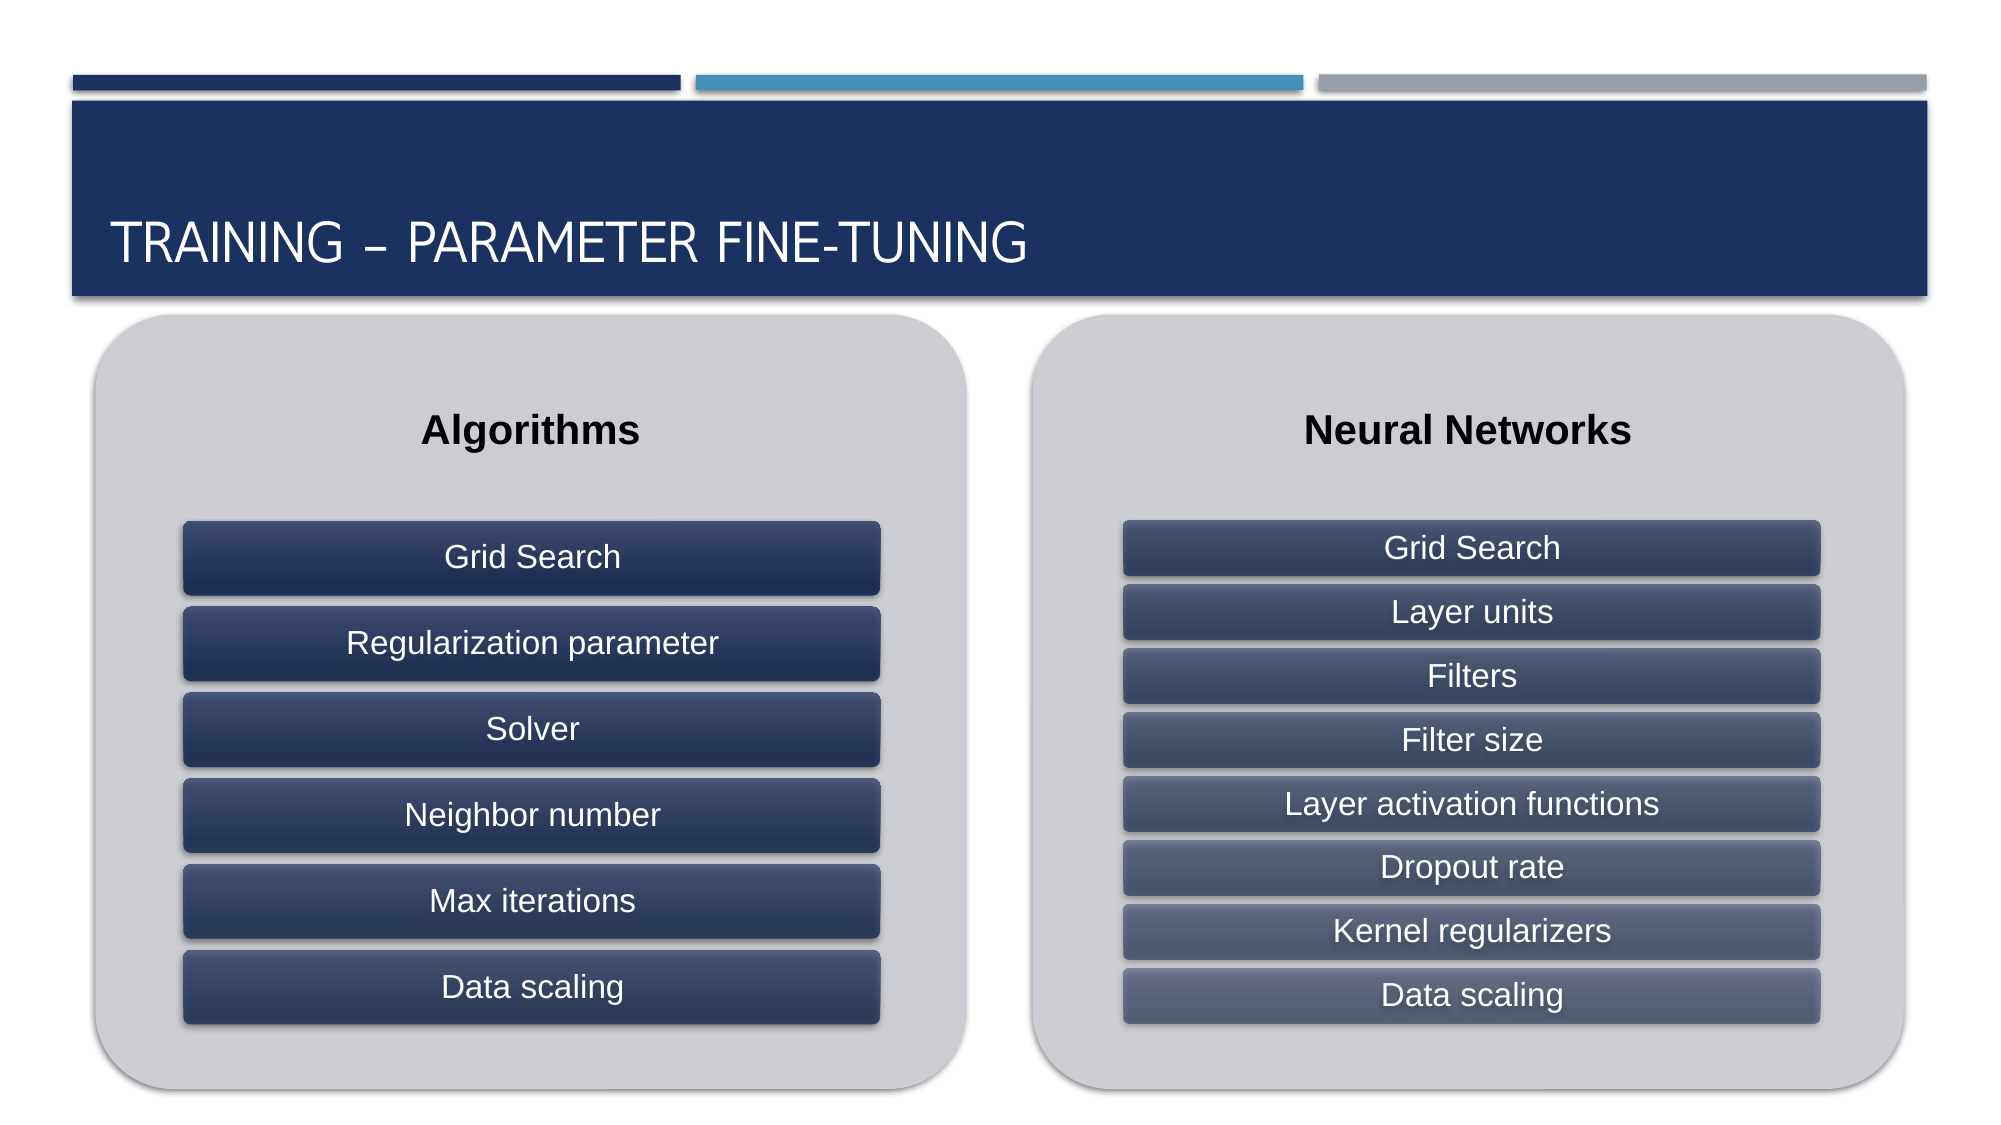

# Training – parameter fine-tuning
Algorithms
Grid Search
Regularization parameter
Solver
Neighbor number
Max iterations
Data scaling
Neural Networks
Grid Search
Layer units
Filters
Filter size
Layer activation functions
Dropout rate
Kernel regularizers
Data scaling